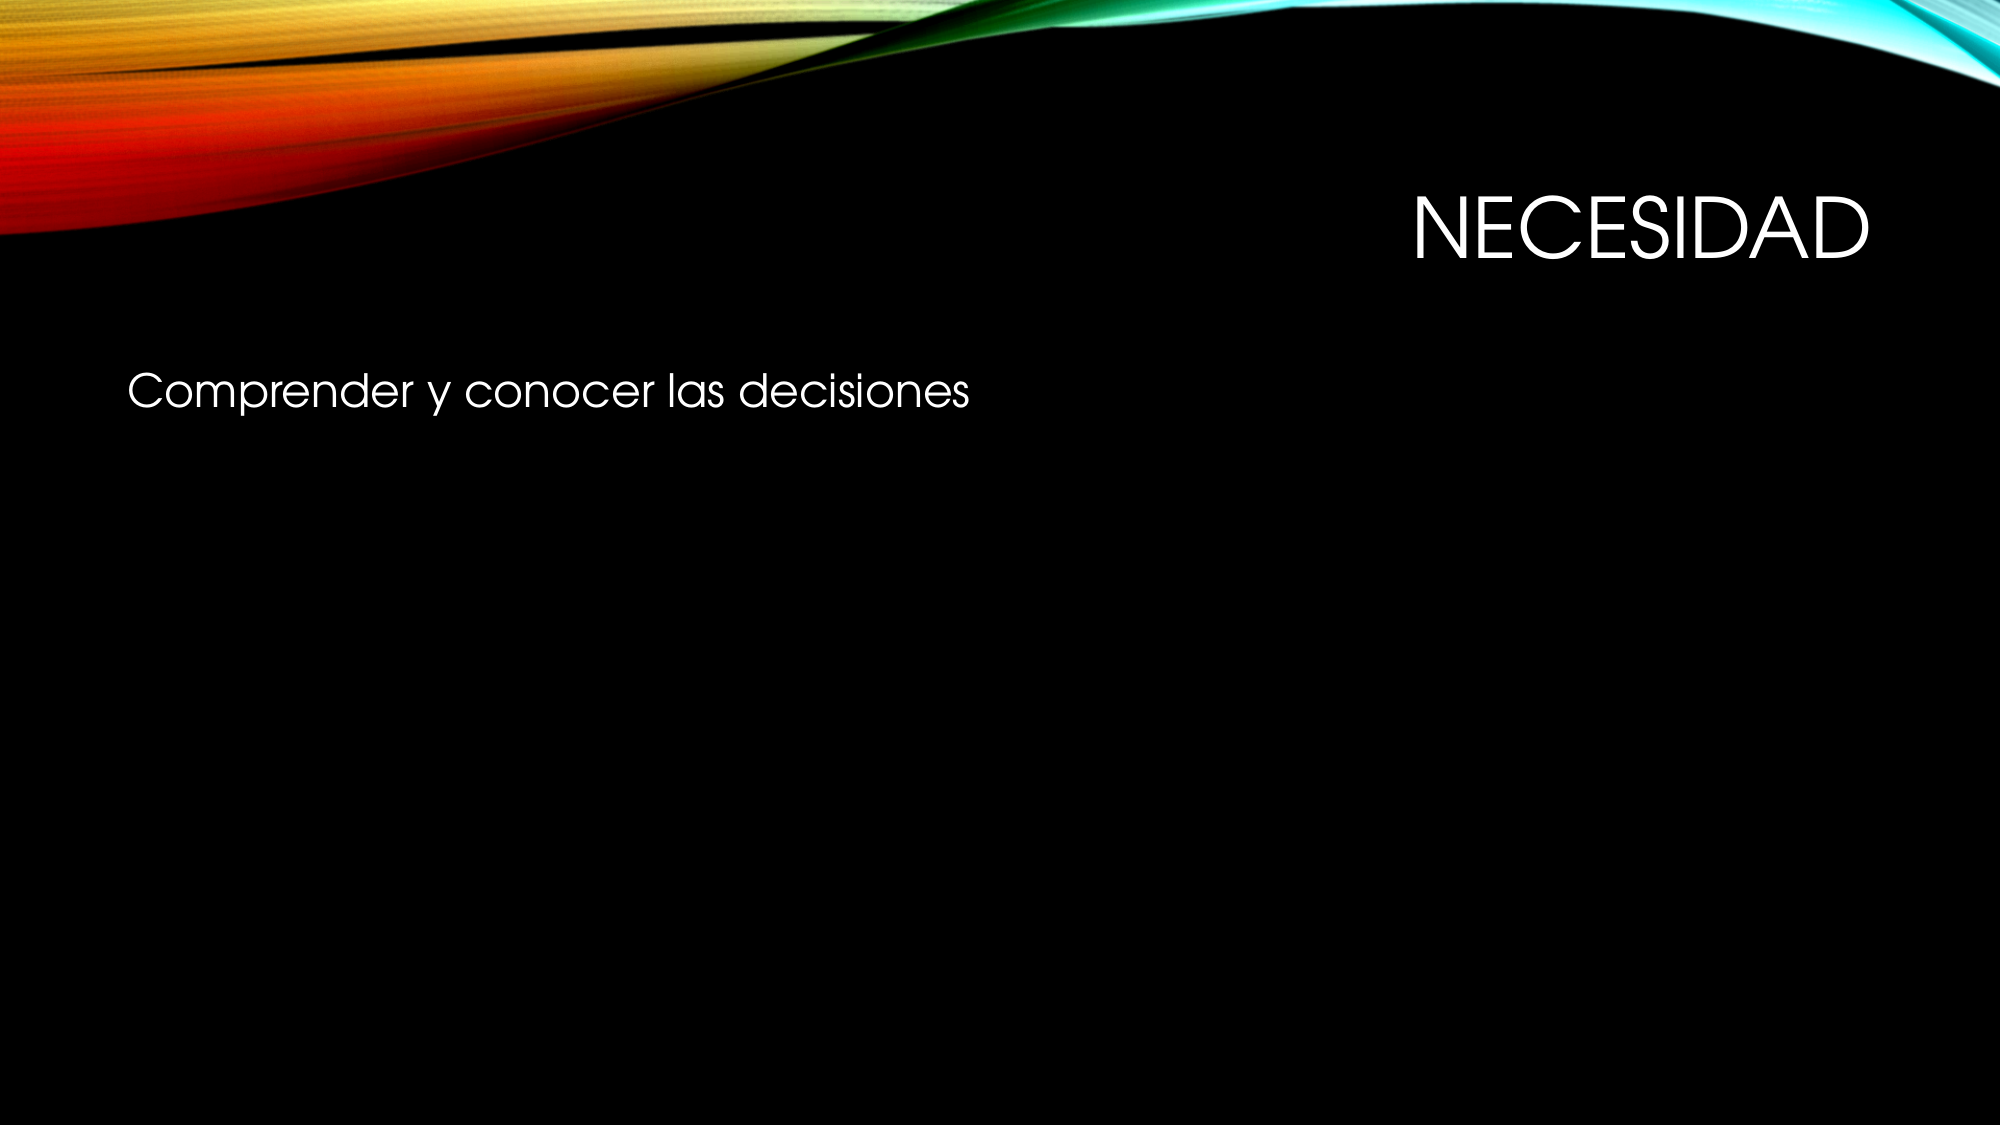

# Necesidad
Comprender y conocer las decisiones